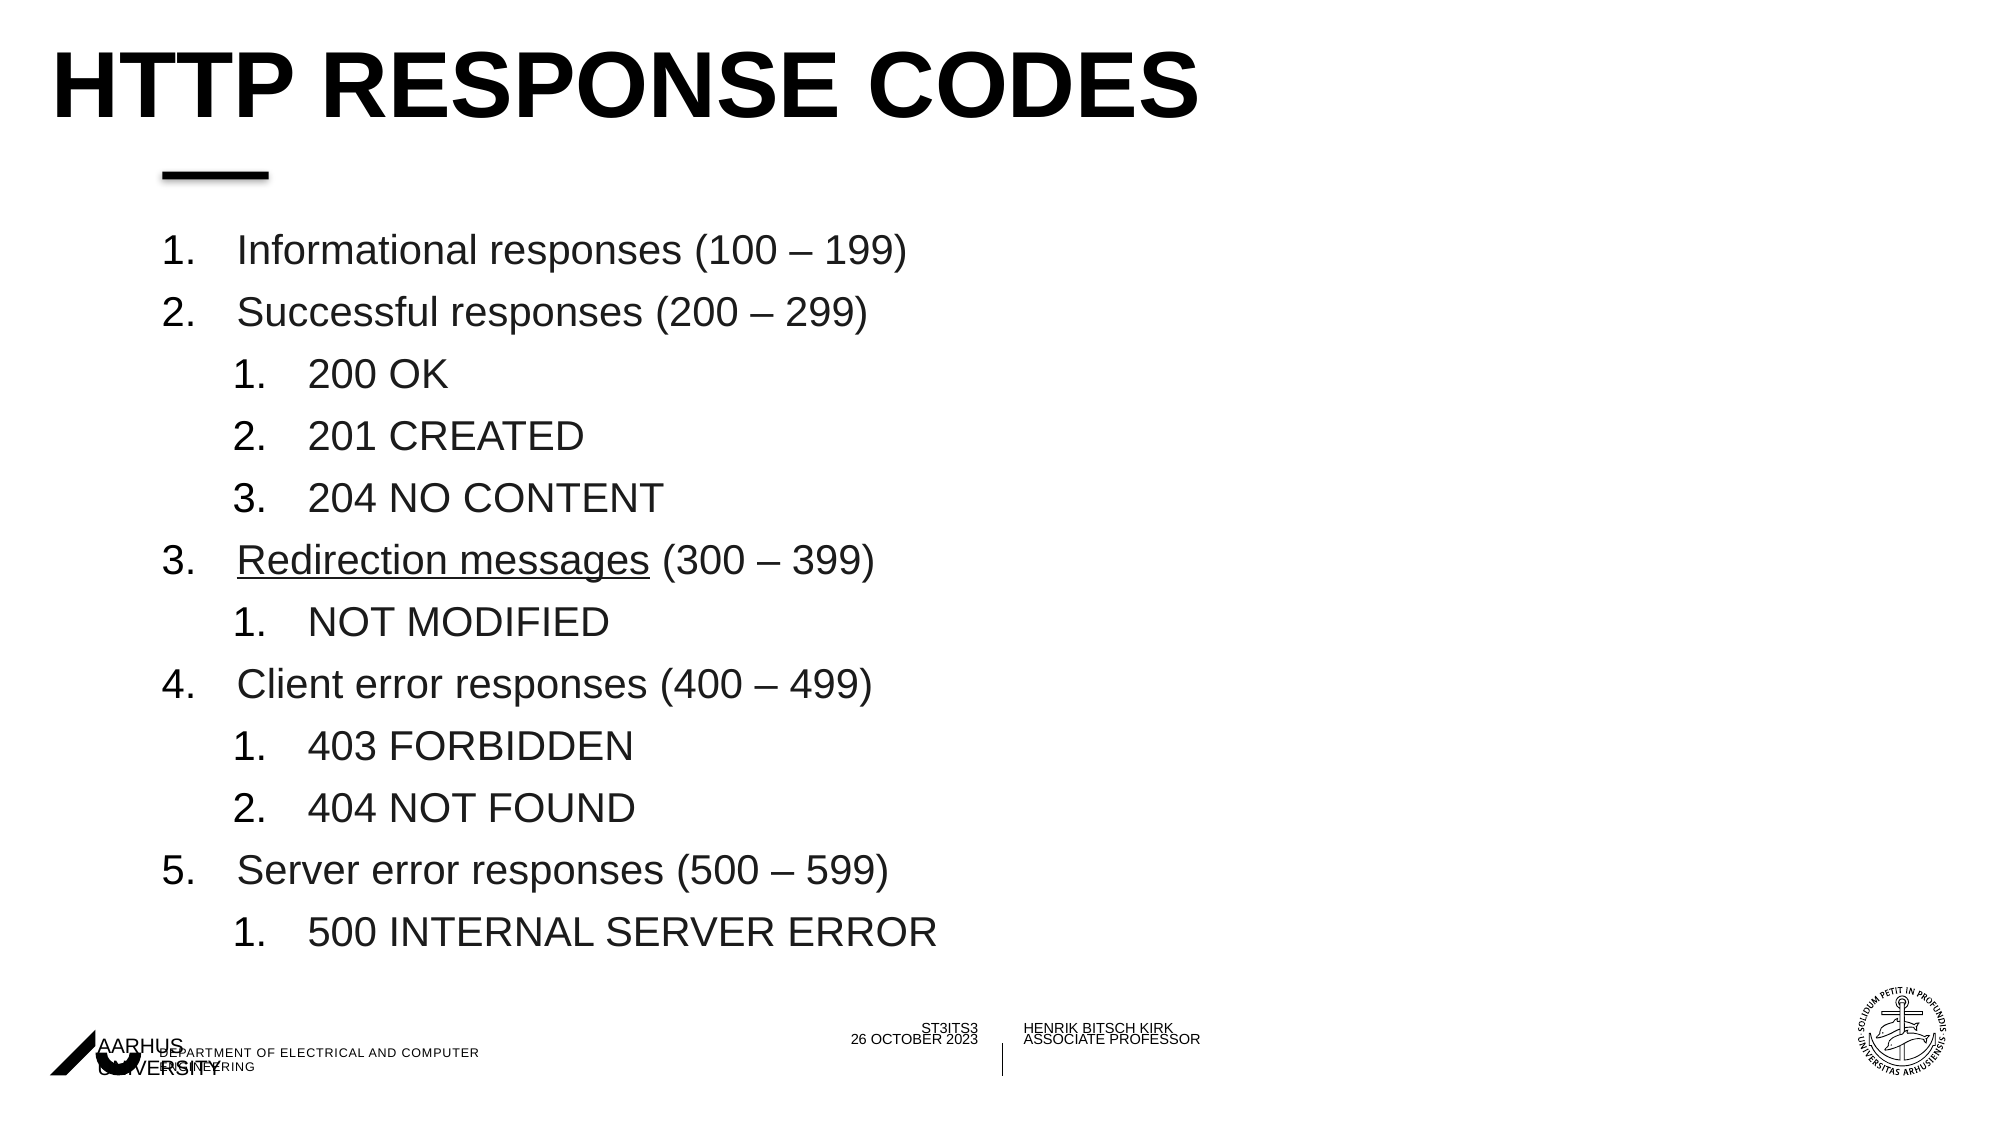

# HTTP REsponse codes
Informational responses (100 – 199)
Successful responses (200 – 299)
200 OK
201 CREATED
204 NO CONTENT
Redirection messages (300 – 399)
NOT MODIFIED
Client error responses (400 – 499)
403 FORBIDDEN
404 NOT FOUND
Server error responses (500 – 599)
500 INTERNAL SERVER ERROR
02/11/202326/10/2023